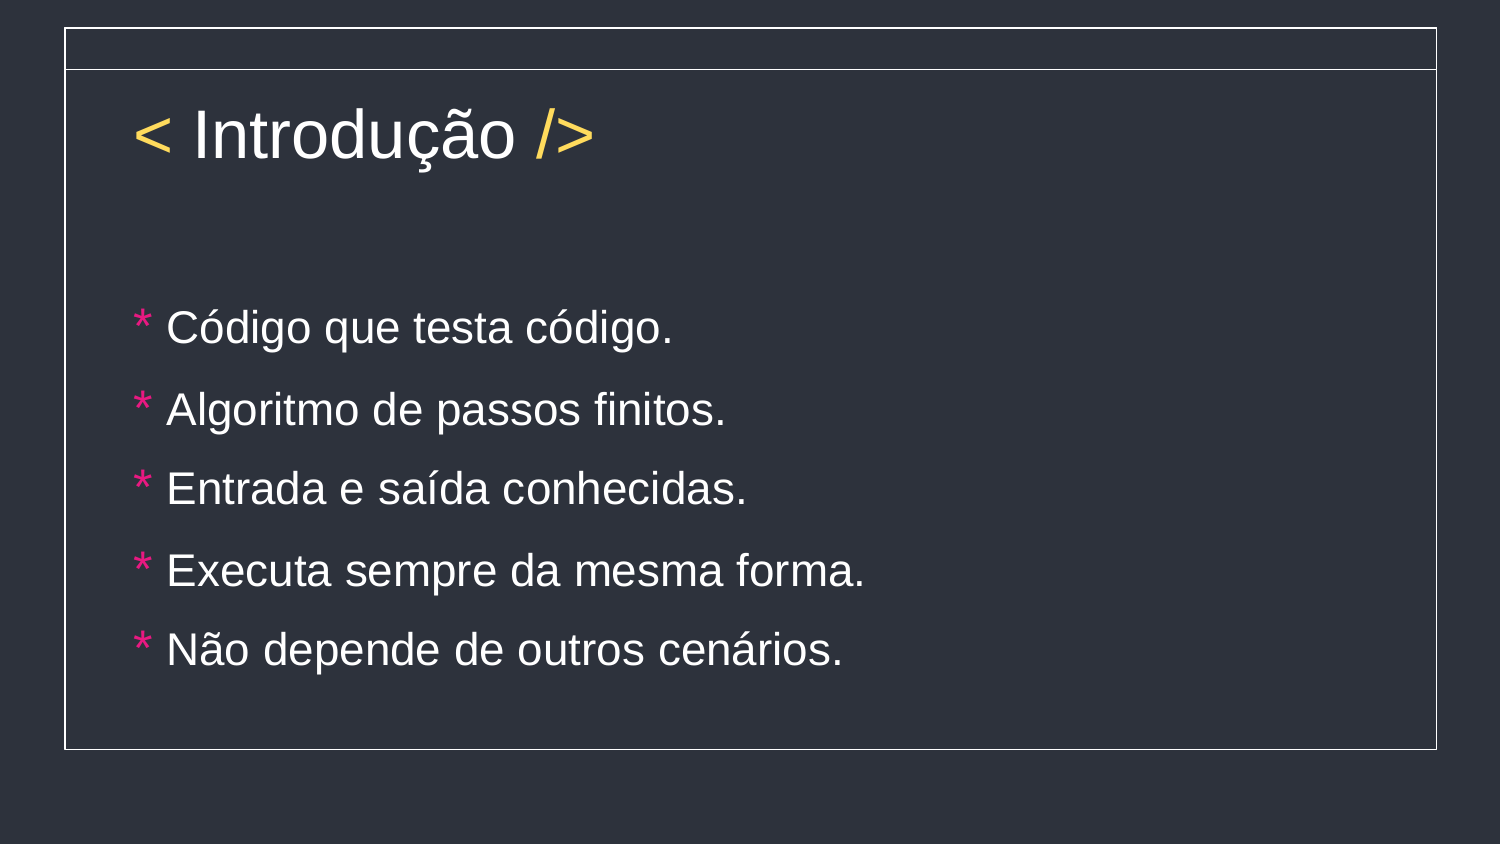

# < Introdução />
* Código que testa código.
* Algoritmo de passos finitos.
* Entrada e saída conhecidas.
* Executa sempre da mesma forma.
* Não depende de outros cenários.